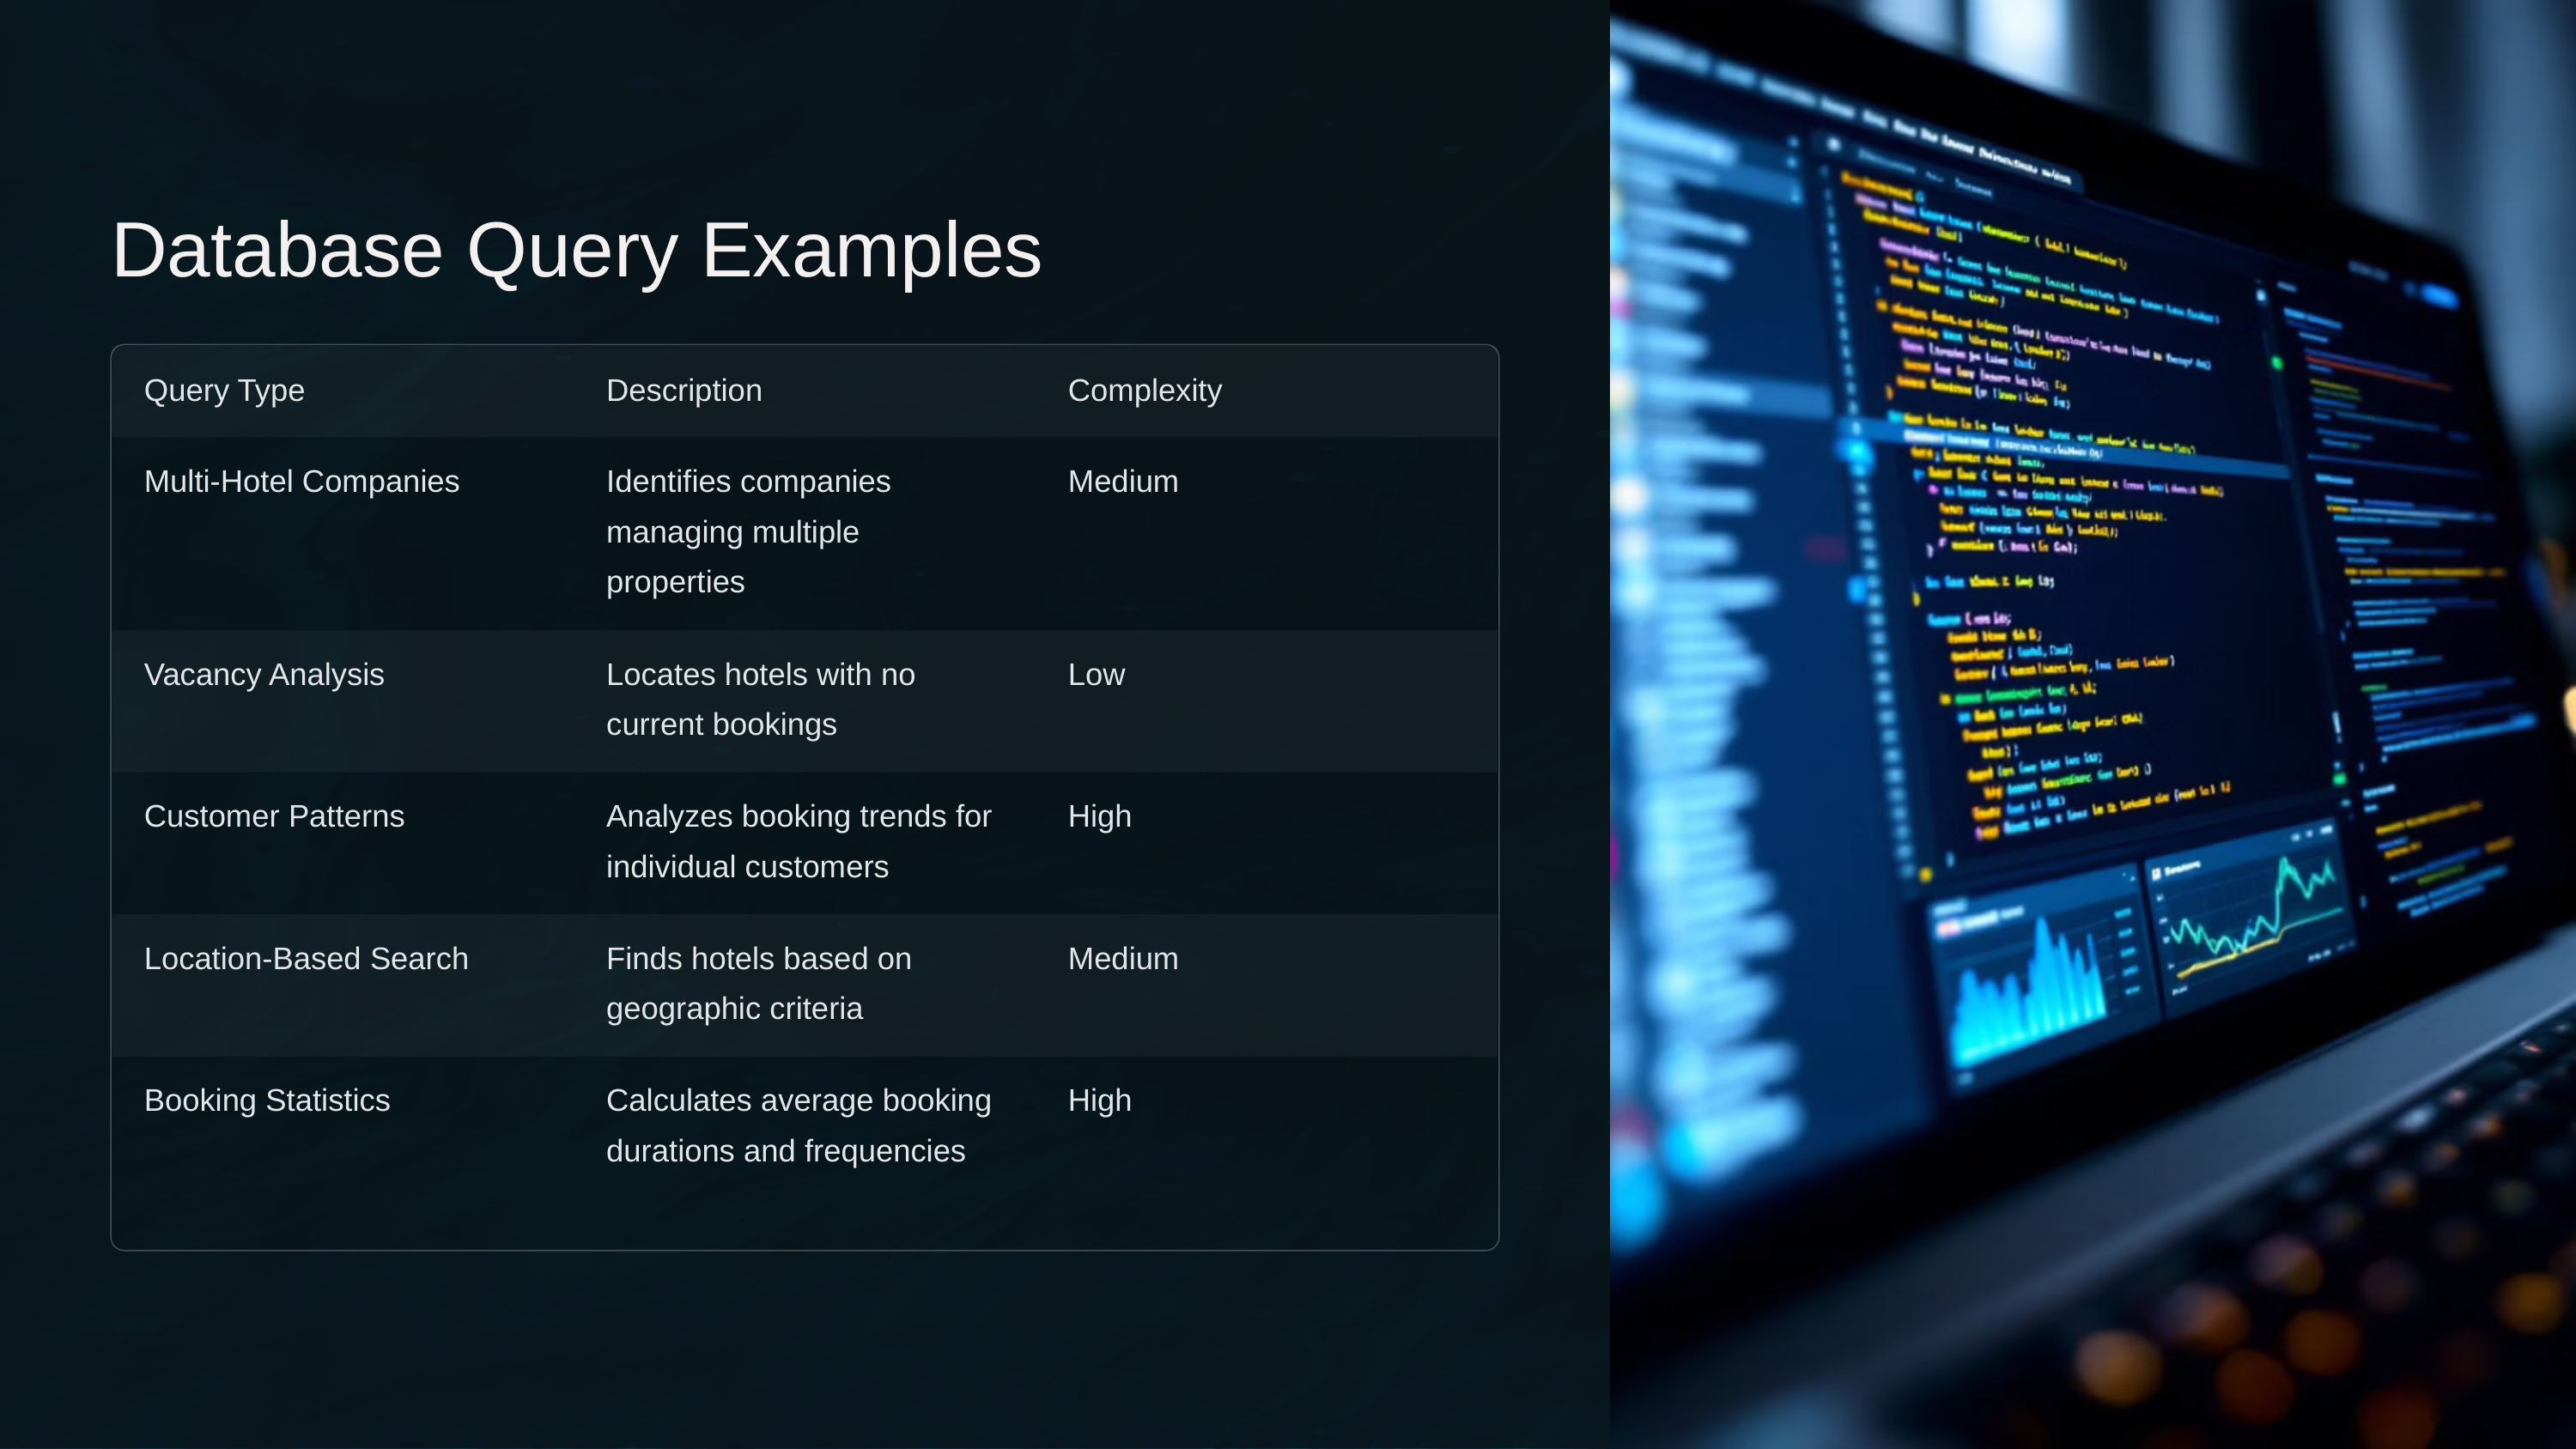

Database Query Examples

Query Type
Description
Complexity

Multi-Hotel Companies
Identifies companies managing multiple properties
Medium

Vacancy Analysis
Locates hotels with no current bookings
Low

Customer Patterns
Analyzes booking trends for individual customers
High

Location-Based Search
Finds hotels based on geographic criteria
Medium

Booking Statistics
Calculates average booking durations and frequencies
High